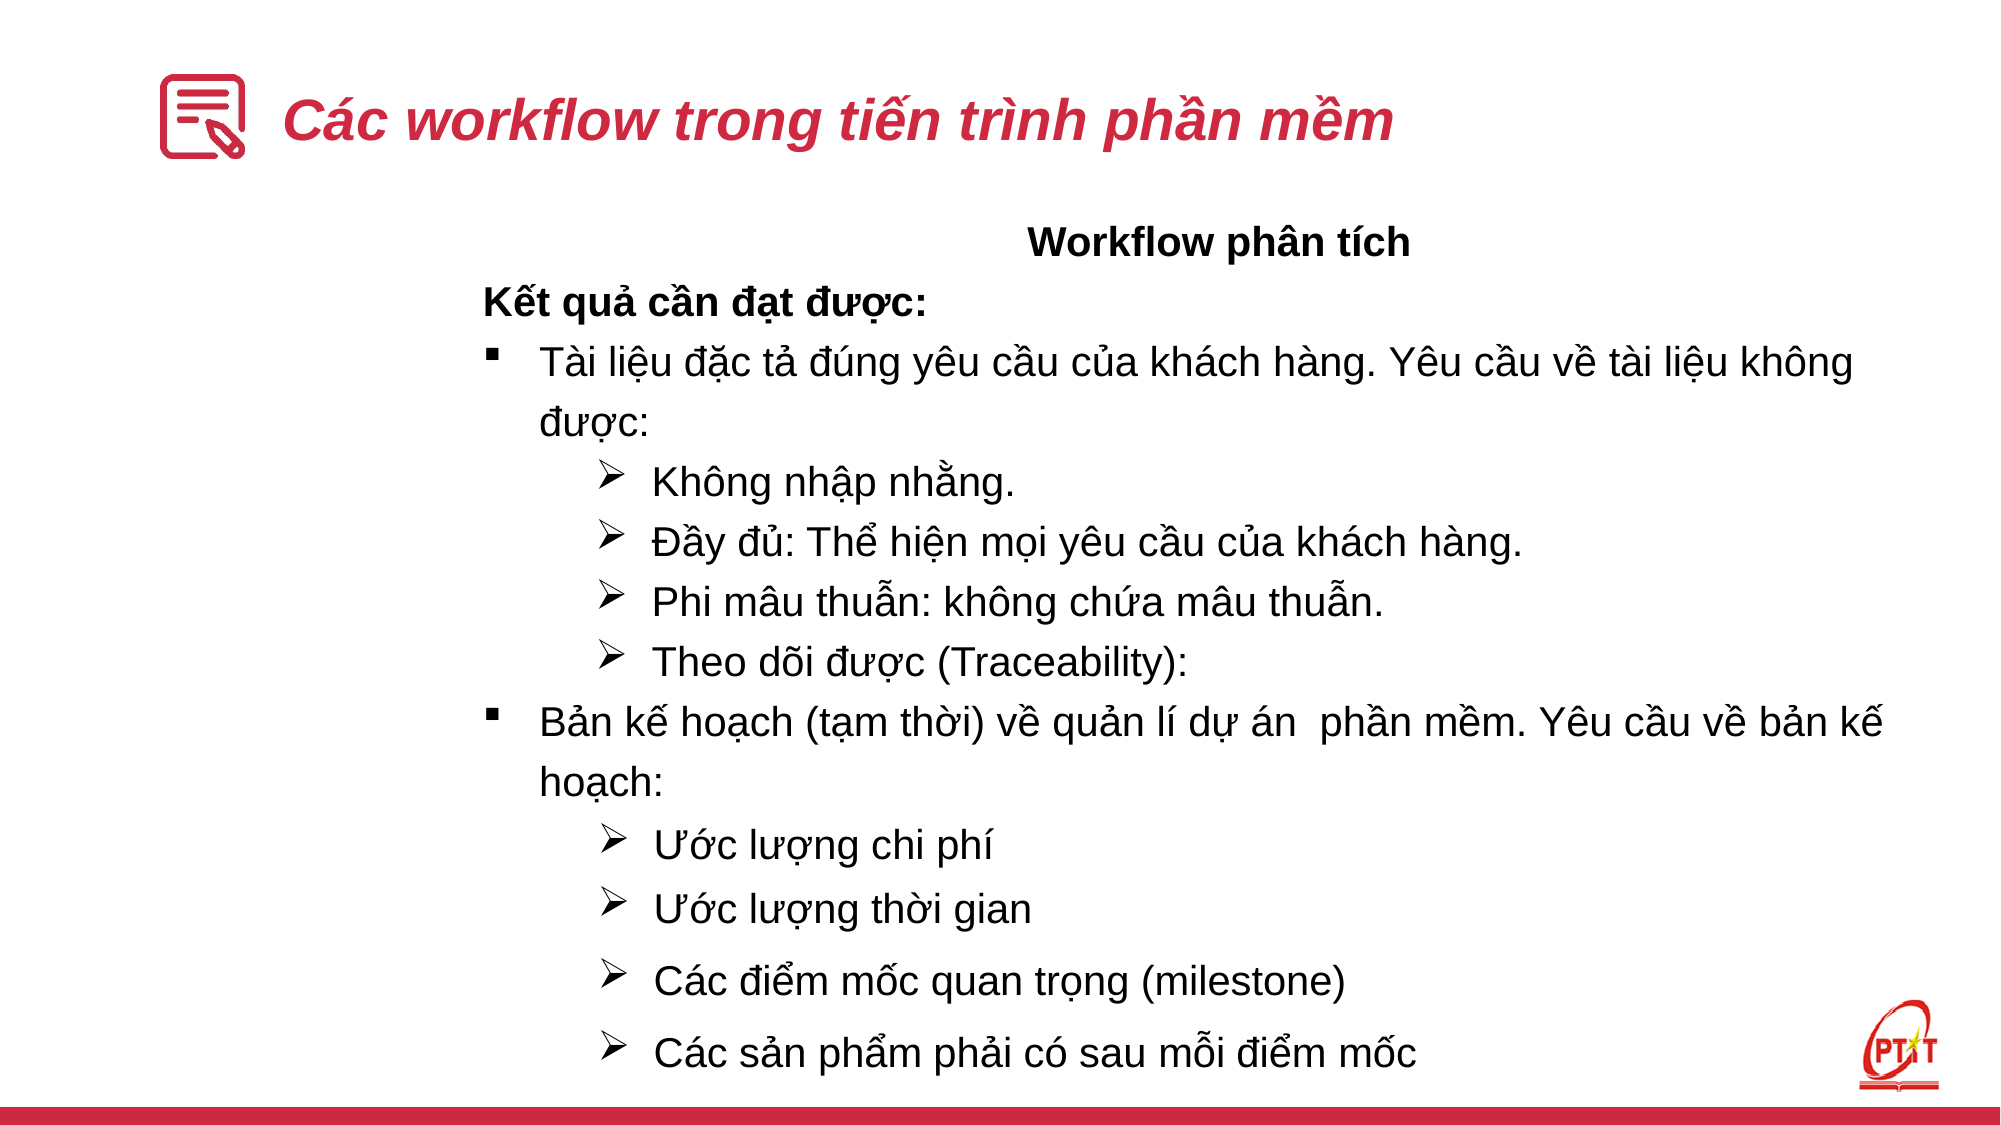

# Các workflow trong tiến trình phần mềm
Workflow phân tích
Kết quả cần đạt được:
Tài liệu đặc tả đúng yêu cầu của khách hàng. Yêu cầu về tài liệu không được:
Không nhập nhằng.
Đầy đủ: Thể hiện mọi yêu cầu của khách hàng.
Phi mâu thuẫn: không chứa mâu thuẫn.
Theo dõi được (Traceability):
Bản kế hoạch (tạm thời) về quản lí dự án  phần mềm. Yêu cầu về bản kế hoạch:
Ước lượng chi phí
Ước lượng thời gian
Các điểm mốc quan trọng (milestone)
Các sản phẩm phải có sau mỗi điểm mốc